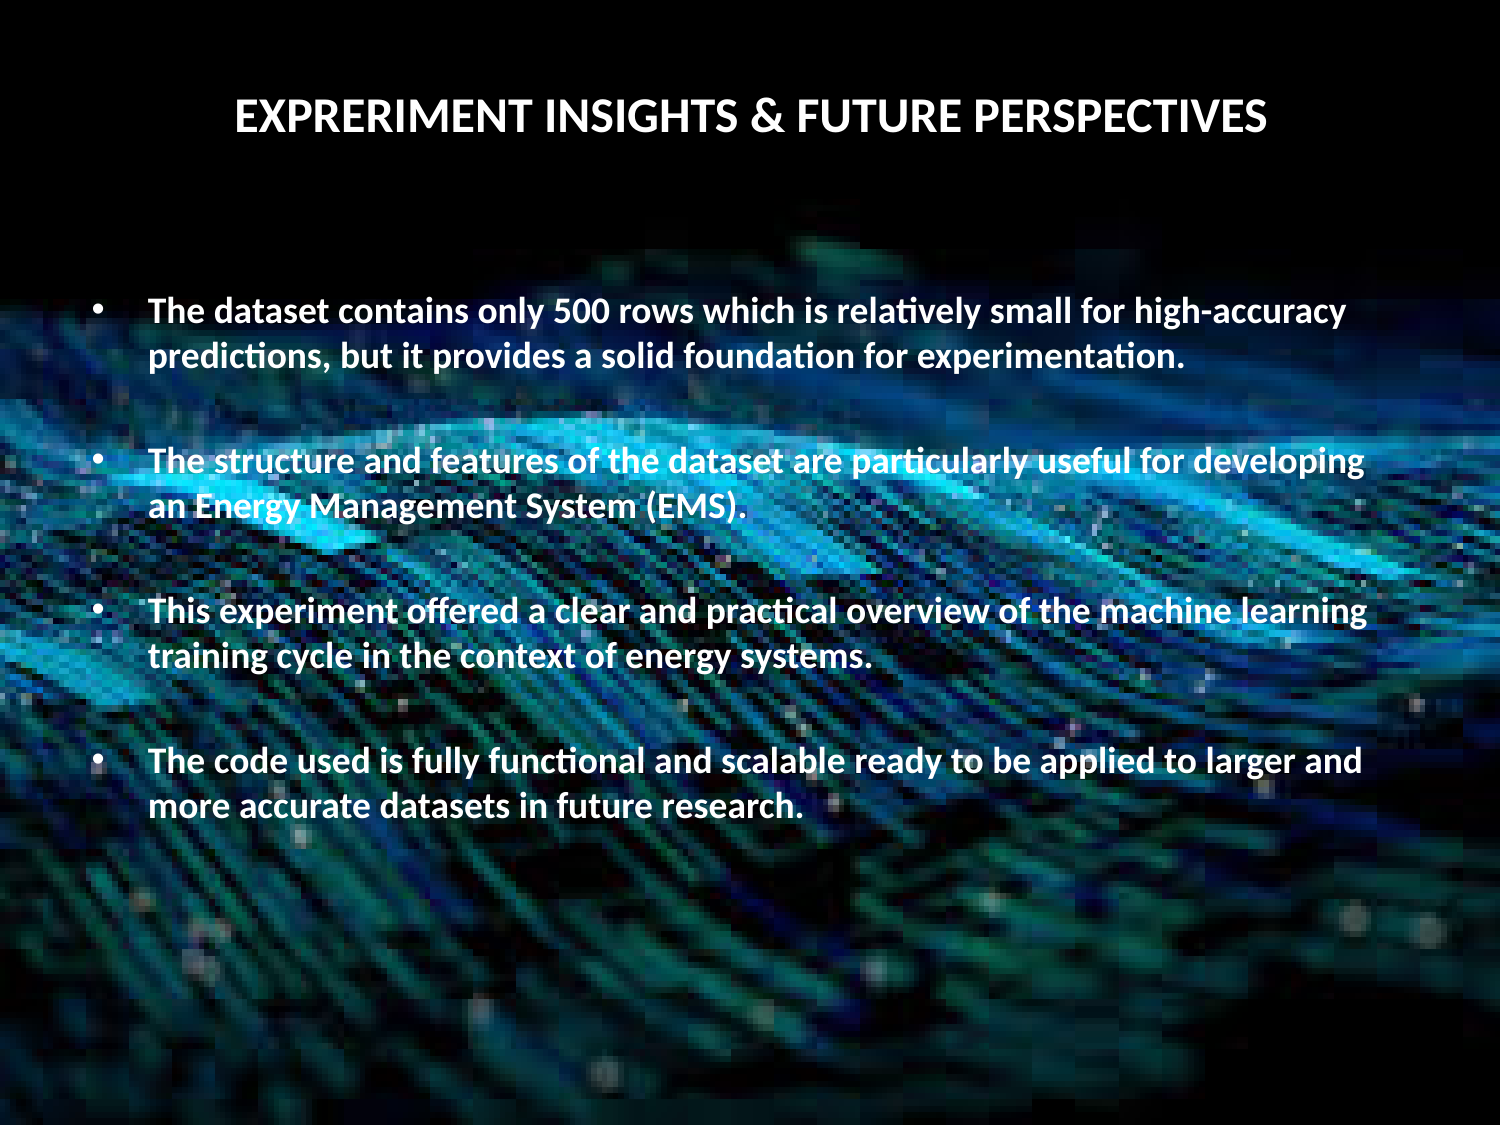

# EXPRERIMENT INSIGHTS & FUTURE PERSPECTIVES
The dataset contains only 500 rows which is relatively small for high-accuracy predictions, but it provides a solid foundation for experimentation.

The structure and features of the dataset are particularly useful for developing an Energy Management System (EMS).

This experiment offered a clear and practical overview of the machine learning training cycle in the context of energy systems.

The code used is fully functional and scalable ready to be applied to larger and more accurate datasets in future research.